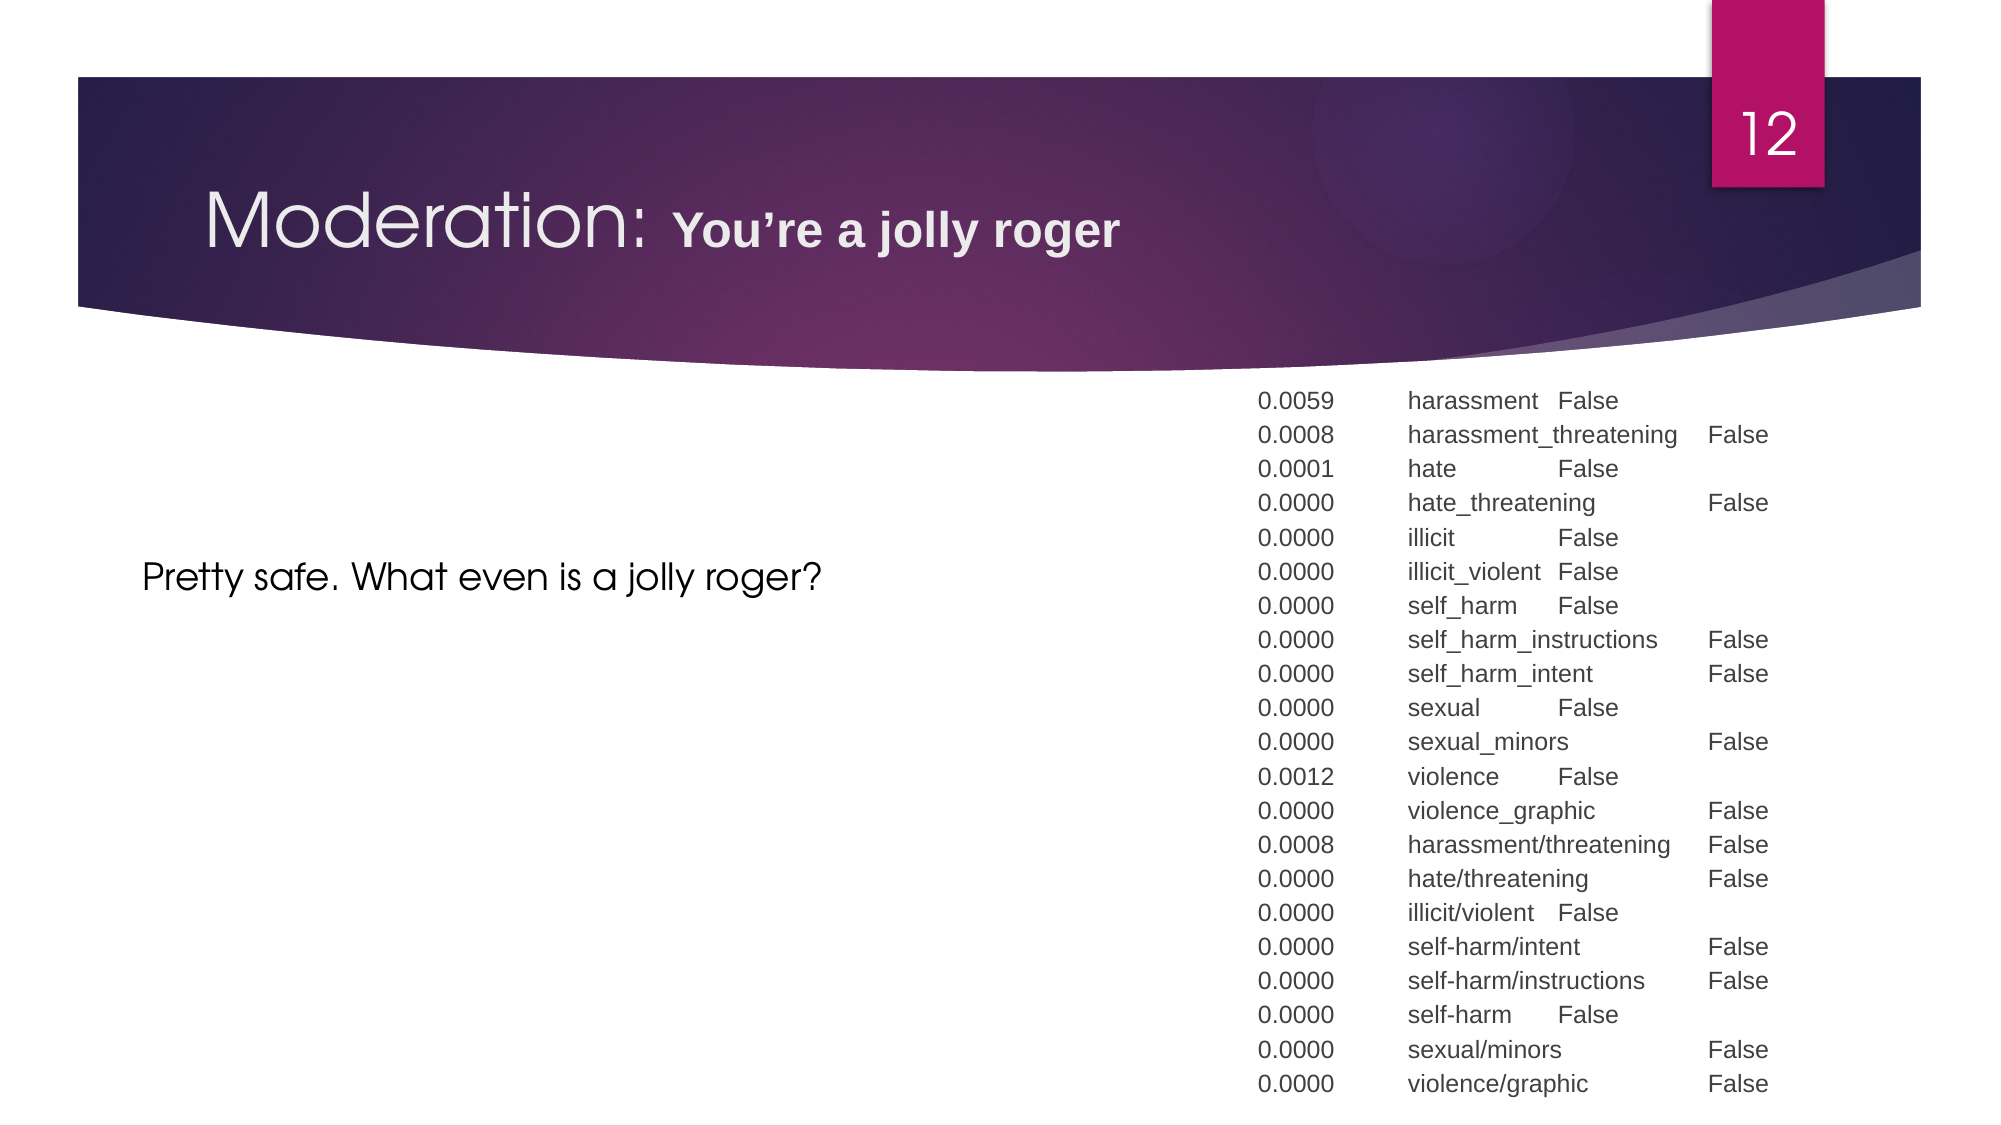

12
# Moderation: You’re a jolly roger
0.0059	harassment	False
0.0008	harassment_threatening	False
0.0001	hate	False
0.0000	hate_threatening	False
0.0000	illicit	False
0.0000	illicit_violent	False
0.0000	self_harm	False
0.0000	self_harm_instructions	False
0.0000	self_harm_intent	False
0.0000	sexual	False
0.0000	sexual_minors	False
0.0012	violence	False
0.0000	violence_graphic	False
0.0008	harassment/threatening	False
0.0000	hate/threatening	False
0.0000	illicit/violent	False
0.0000	self-harm/intent	False
0.0000	self-harm/instructions	False
0.0000	self-harm	False
0.0000	sexual/minors	False
0.0000	violence/graphic	False
Pretty safe. What even is a jolly roger?